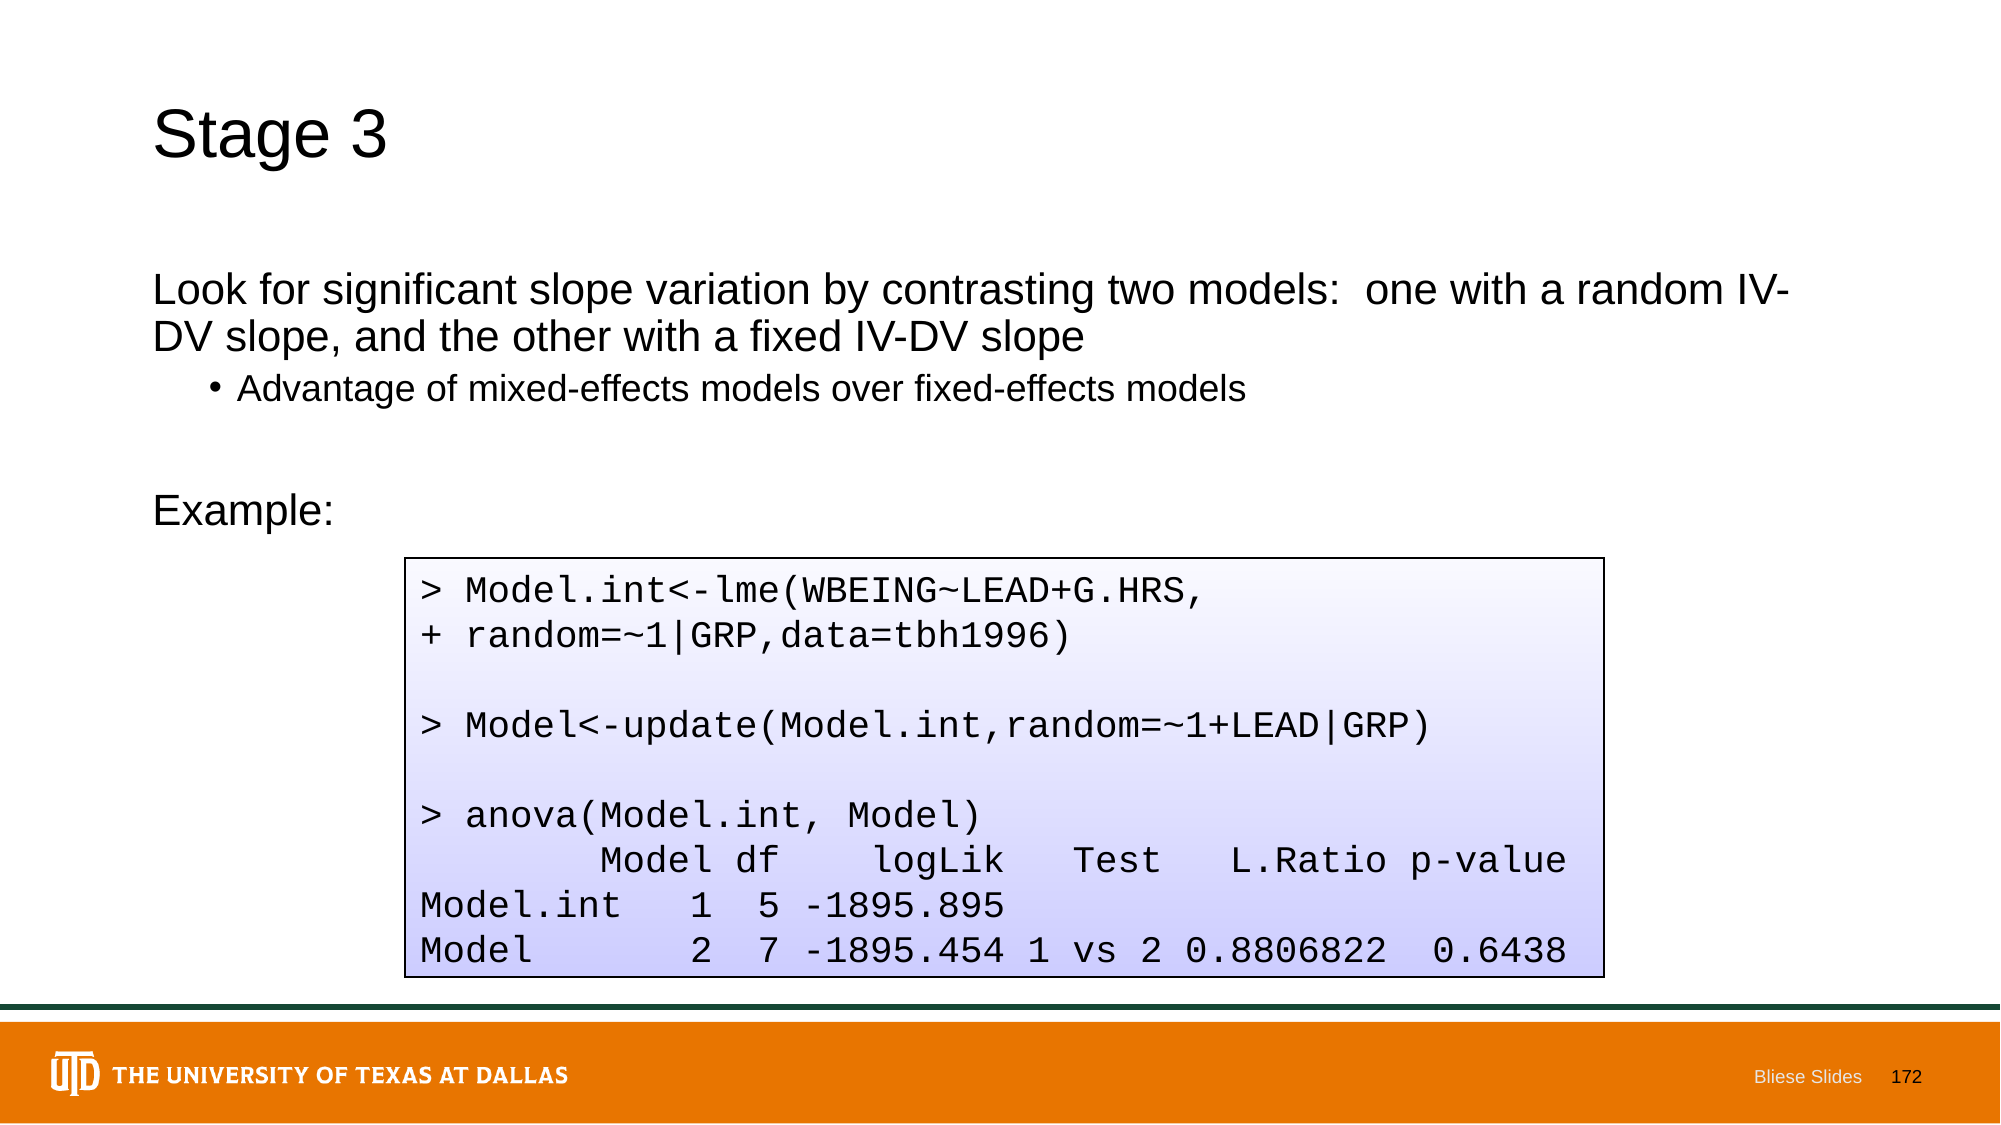

# Stage 3
Look for significant slope variation by contrasting two models:  one with a random IV-DV slope, and the other with a fixed IV-DV slope
Advantage of mixed-effects models over fixed-effects models

Example:
> Model.int<-lme(WBEING~LEAD+G.HRS,
+ random=~1|GRP,data=tbh1996)

> Model<-update(Model.int,random=~1+LEAD|GRP)

> anova(Model.int, Model)
        Model df    logLik   Test   L.Ratio p-value
Model.int   1  5 -1895.895
Model       2  7 -1895.454 1 vs 2 0.8806822  0.6438
Bliese Slides
172